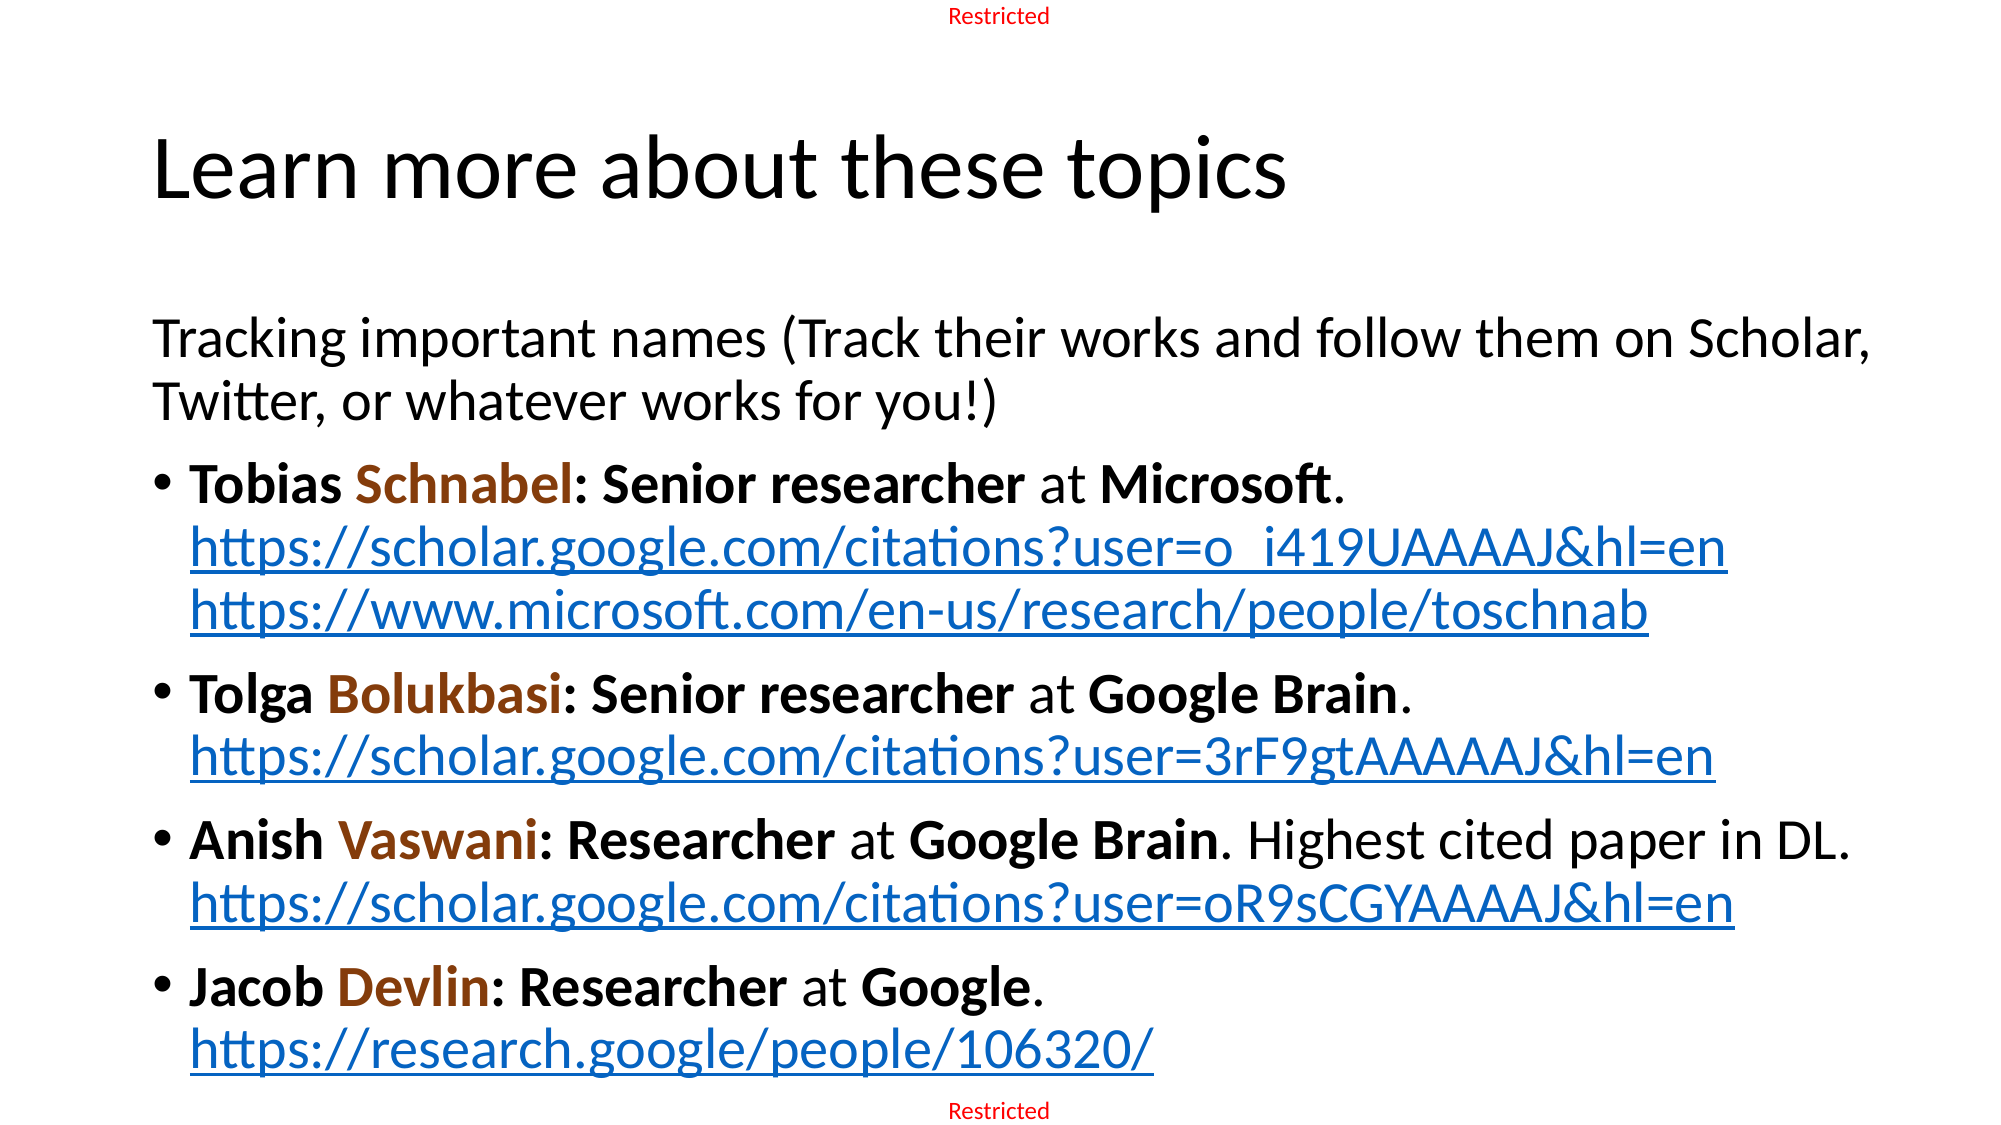

# Learn more about these topics
Tracking important names (Track their works and follow them on Scholar, Twitter, or whatever works for you!)
Tobias Schnabel: Senior researcher at Microsoft.
https://scholar.google.com/citations?user=o_i419UAAAAJ&hl=en
https://www.microsoft.com/en-us/research/people/toschnab
Tolga Bolukbasi: Senior researcher at Google Brain.
https://scholar.google.com/citations?user=3rF9gtAAAAAJ&hl=en
Anish Vaswani: Researcher at Google Brain. Highest cited paper in DL.
https://scholar.google.com/citations?user=oR9sCGYAAAAJ&hl=en
Jacob Devlin: Researcher at Google.
https://research.google/people/106320/